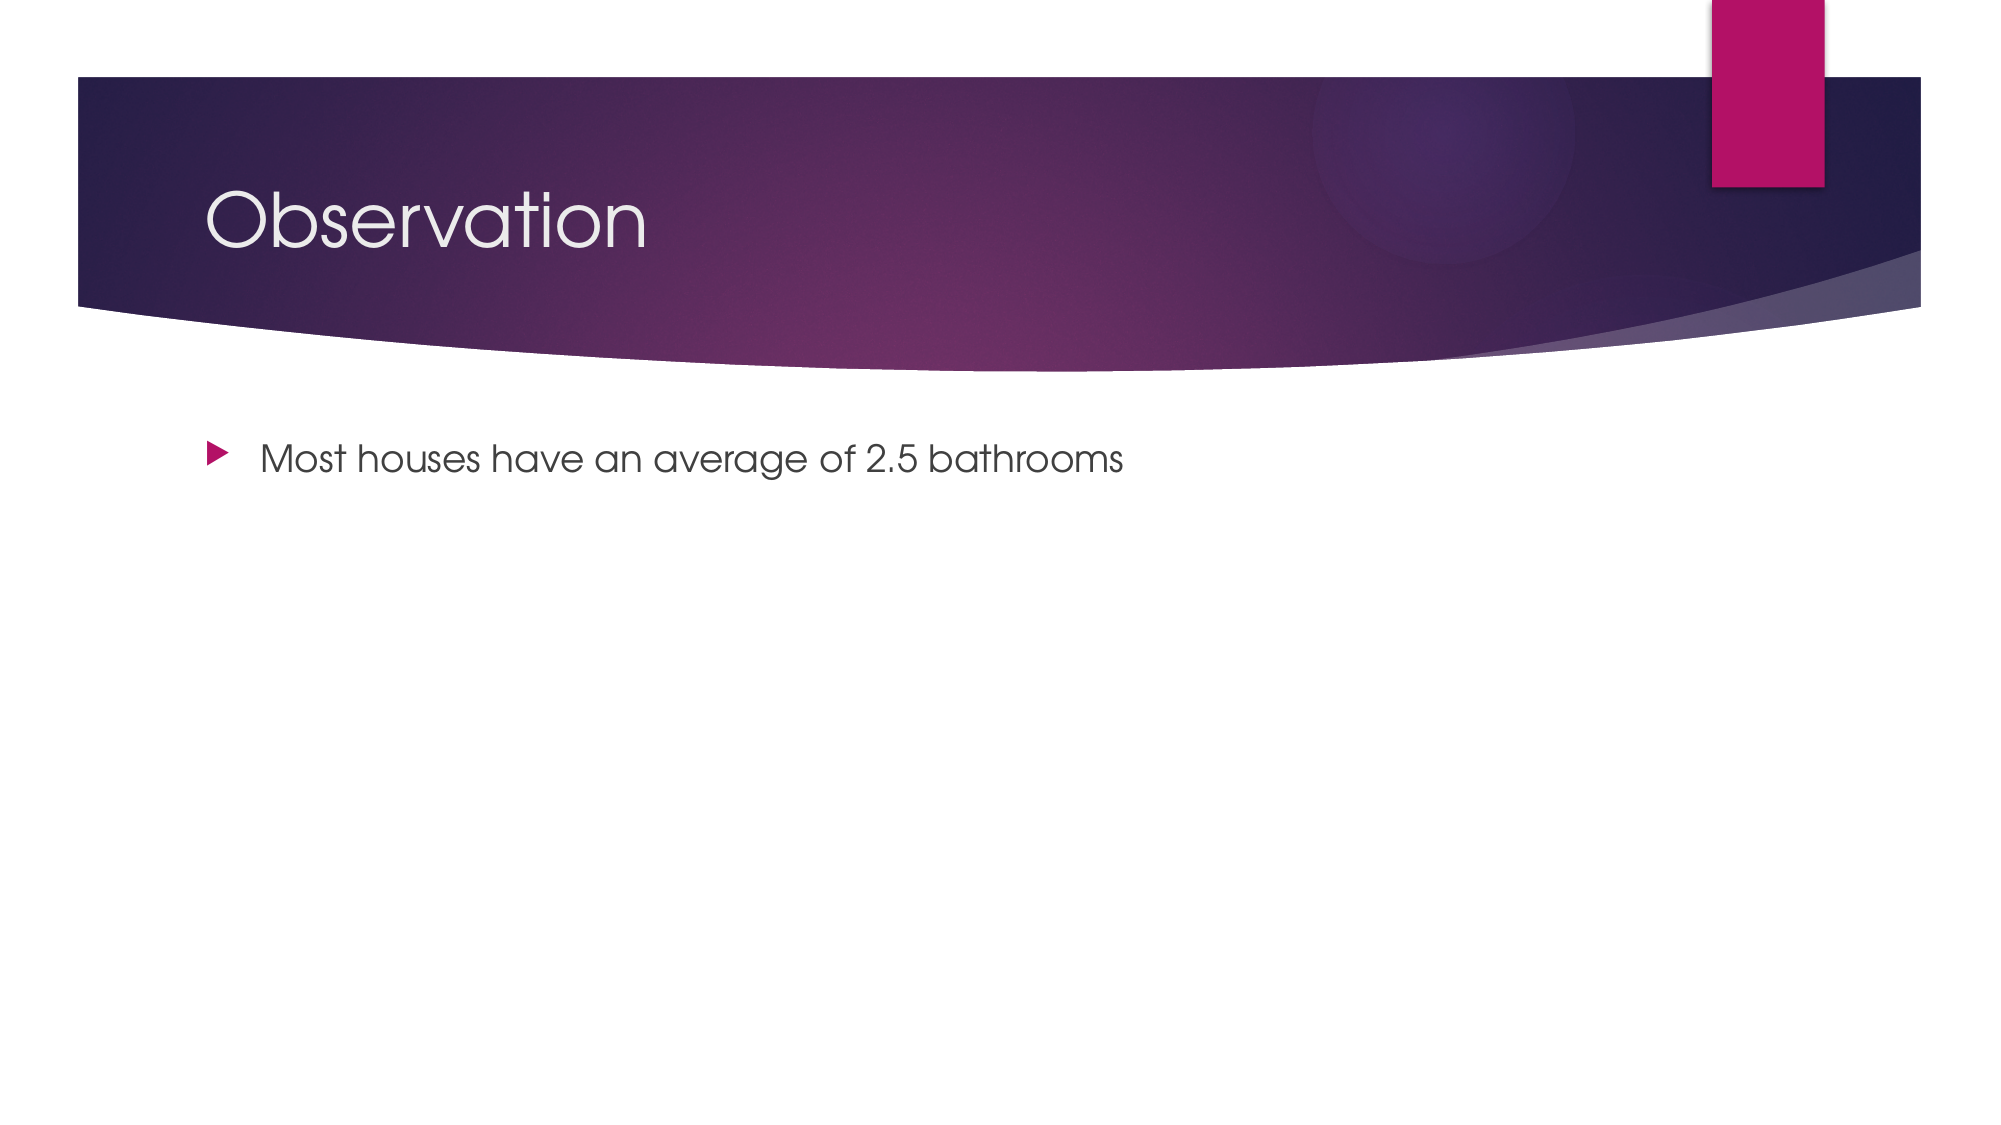

# Observation
Most houses have an average of 2.5 bathrooms